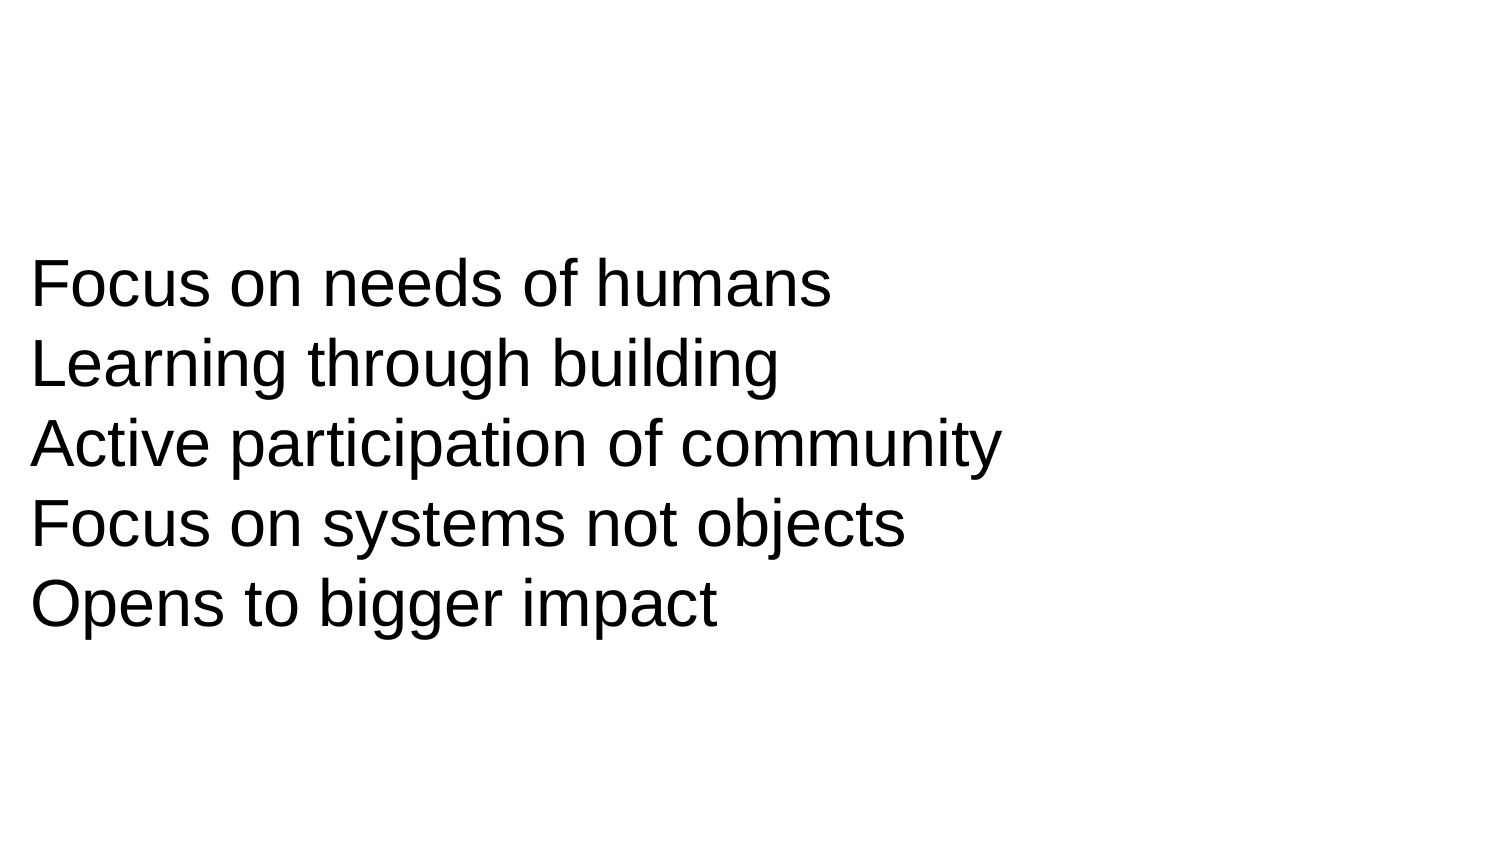

Focus on needs of humans
Learning through building
Active participation of community
Focus on systems not objects
Opens to bigger impact